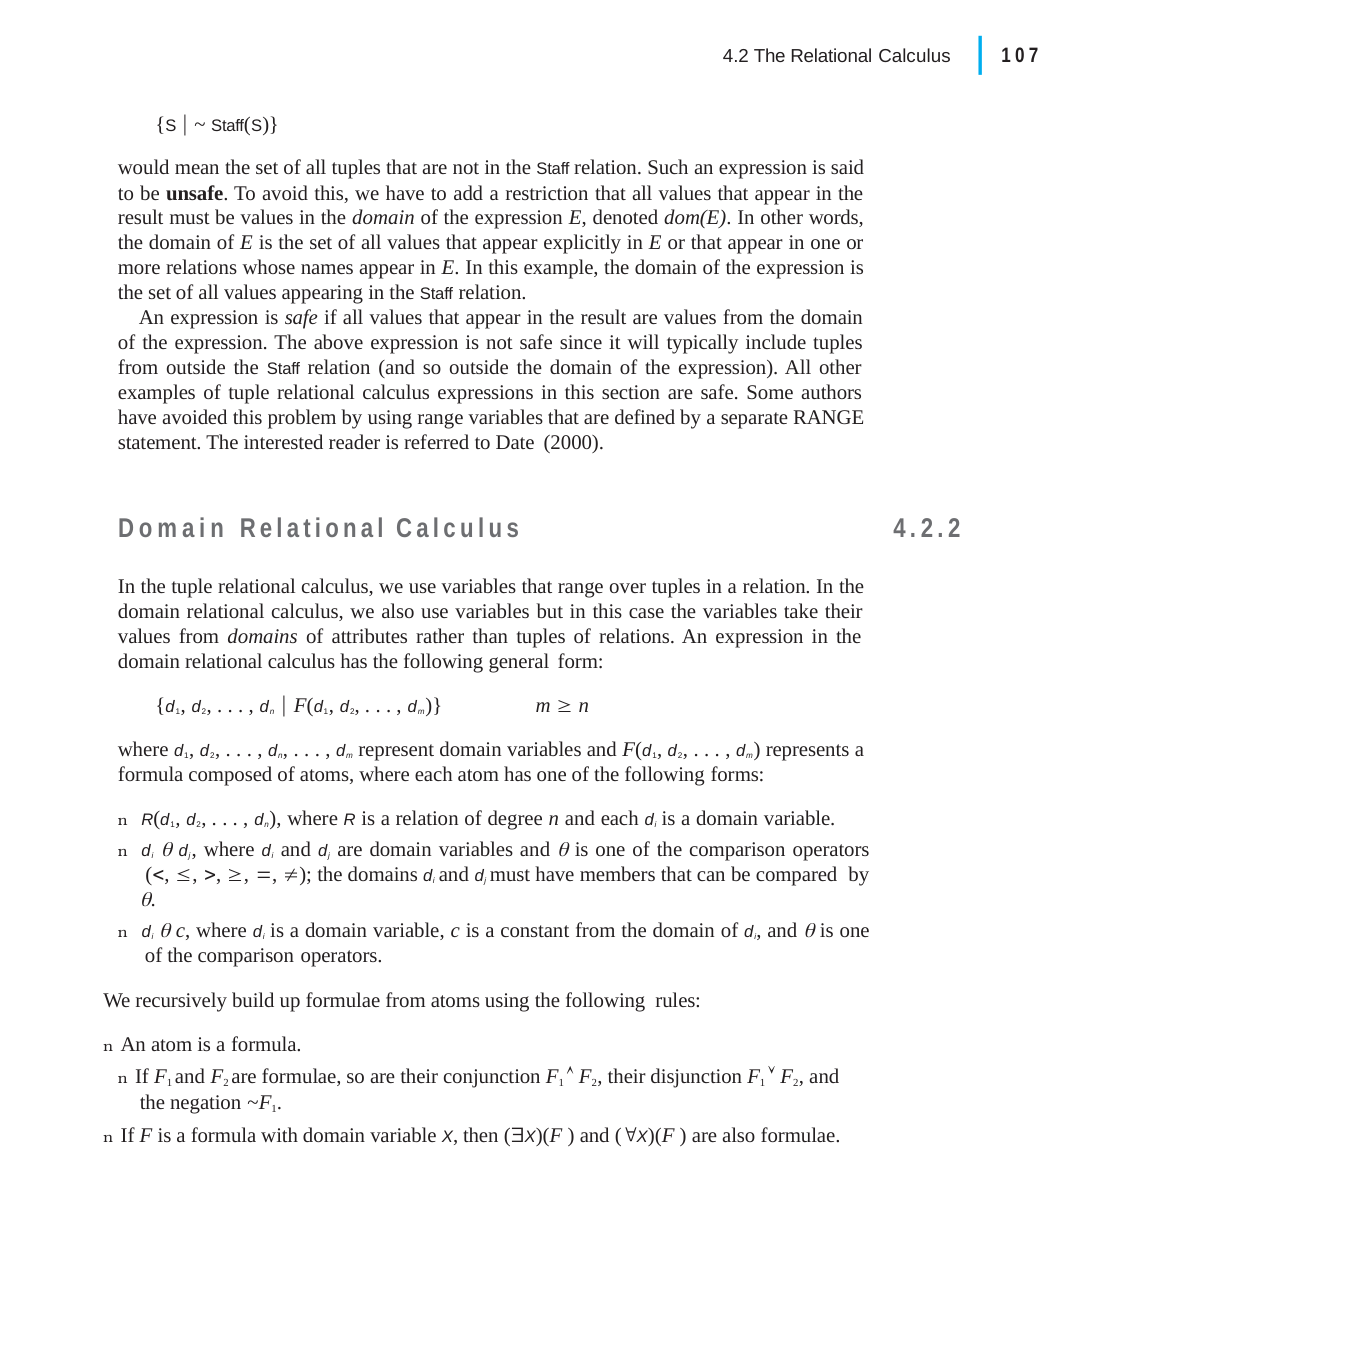

|
107
4.2 The Relational Calculus
{S | ~ Staff(S)}
would mean the set of all tuples that are not in the Staff relation. Such an expression is said  to be unsafe. To avoid this, we have to add a restriction that all values that appear in the  result must be values in the domain of the expression E, denoted dom(E). In other words,  the domain of E is the set of all values that appear explicitly in E or that appear in one or  more relations whose names appear in E. In this example, the domain of the expression is  the set of all values appearing in the Staff relation.
An expression is safe if all values that appear in the result are values from the domain  of the expression. The above expression is not safe since it will typically include tuples  from outside the Staff relation (and so outside the domain of the expression). All other  examples of tuple relational calculus expressions in this section are safe. Some authors  have avoided this problem by using range variables that are defined by a separate RANGE  statement. The interested reader is referred to Date (2000).
Domain Relational Calculus
4.2.2
In the tuple relational calculus, we use variables that range over tuples in a relation. In the  domain relational calculus, we also use variables but in this case the variables take their  values from domains of attributes rather than tuples of relations. An expression in the  domain relational calculus has the following general form:
{d1, d2, . . . , dn  | F(d1, d2, . . . , dm)}	m ≥ n
where d1, d2, . . . , dn, . . . , dm  represent domain variables and F(d1, d2, . . . , dm) represents a  formula composed of atoms, where each atom has one of the following forms:
n  R(d1, d2, . . . , dn), where R is a relation of degree n and each di  is a domain variable.
n  di   θ dj, where di   and dj   are domain variables and θ is one of the comparison operators  (<, ≤, >, ≥, =, ≠); the domains di and dj must have members that can be compared  by θ.
n  di  θ c, where di  is a domain variable, c is a constant from the domain of di, and θ is one  of the comparison operators.
We recursively build up formulae from atoms using the following rules:
n An atom is a formula.
n If F1 and F2 are formulae, so are their conjunction F1 ∧ F2, their disjunction F1 ∨ F2, and  the negation ~F1.
n If F is a formula with domain variable X, then (∃X)(F ) and (∀X)(F ) are also formulae.